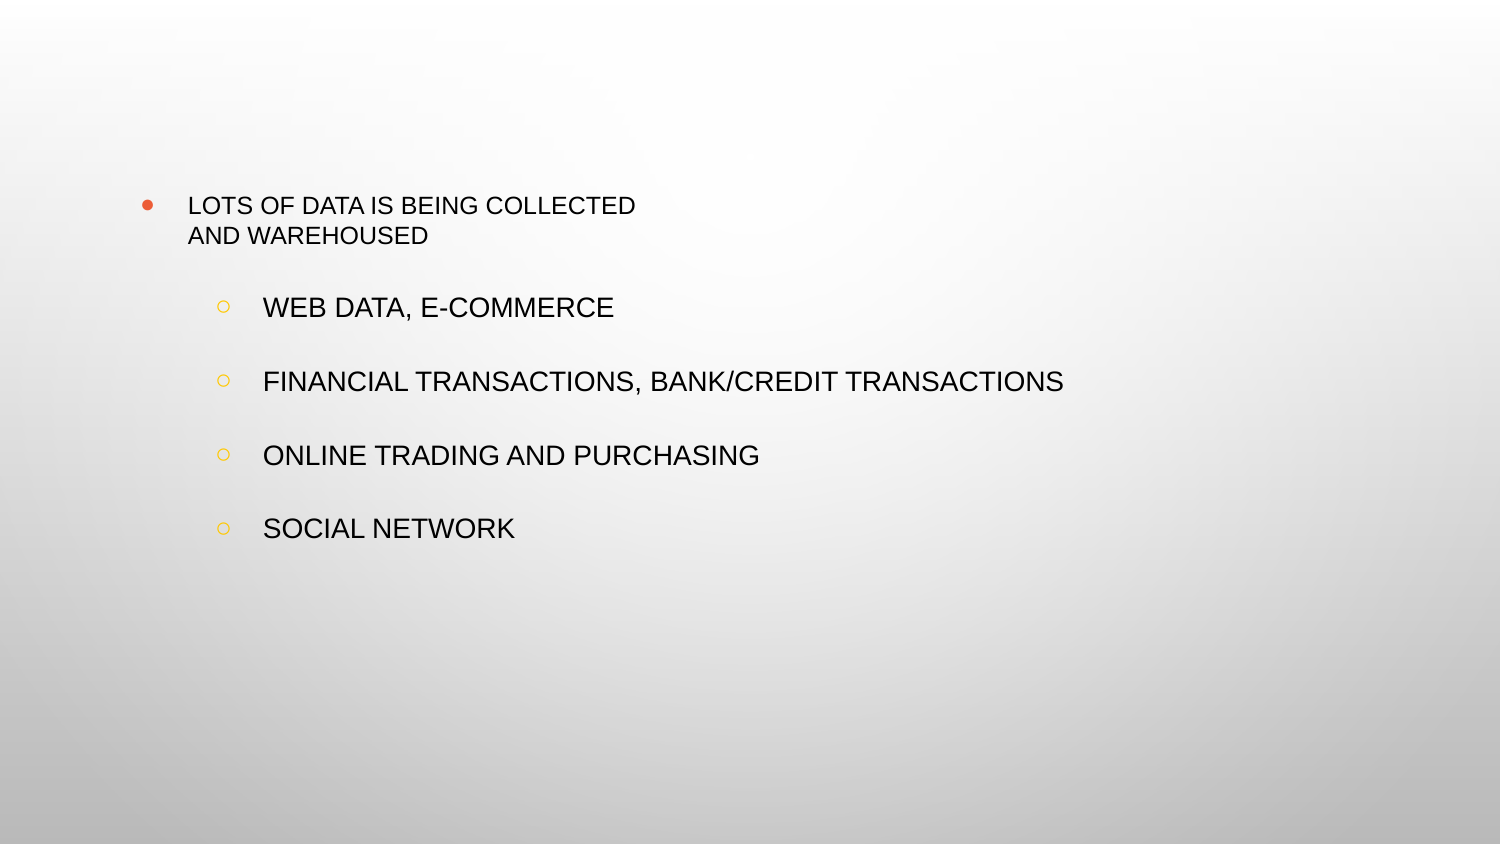

Lots of data is being collected
and warehoused
Web data, e-commerce
Financial transactions, bank/credit transactions
Online trading and purchasing
Social Network